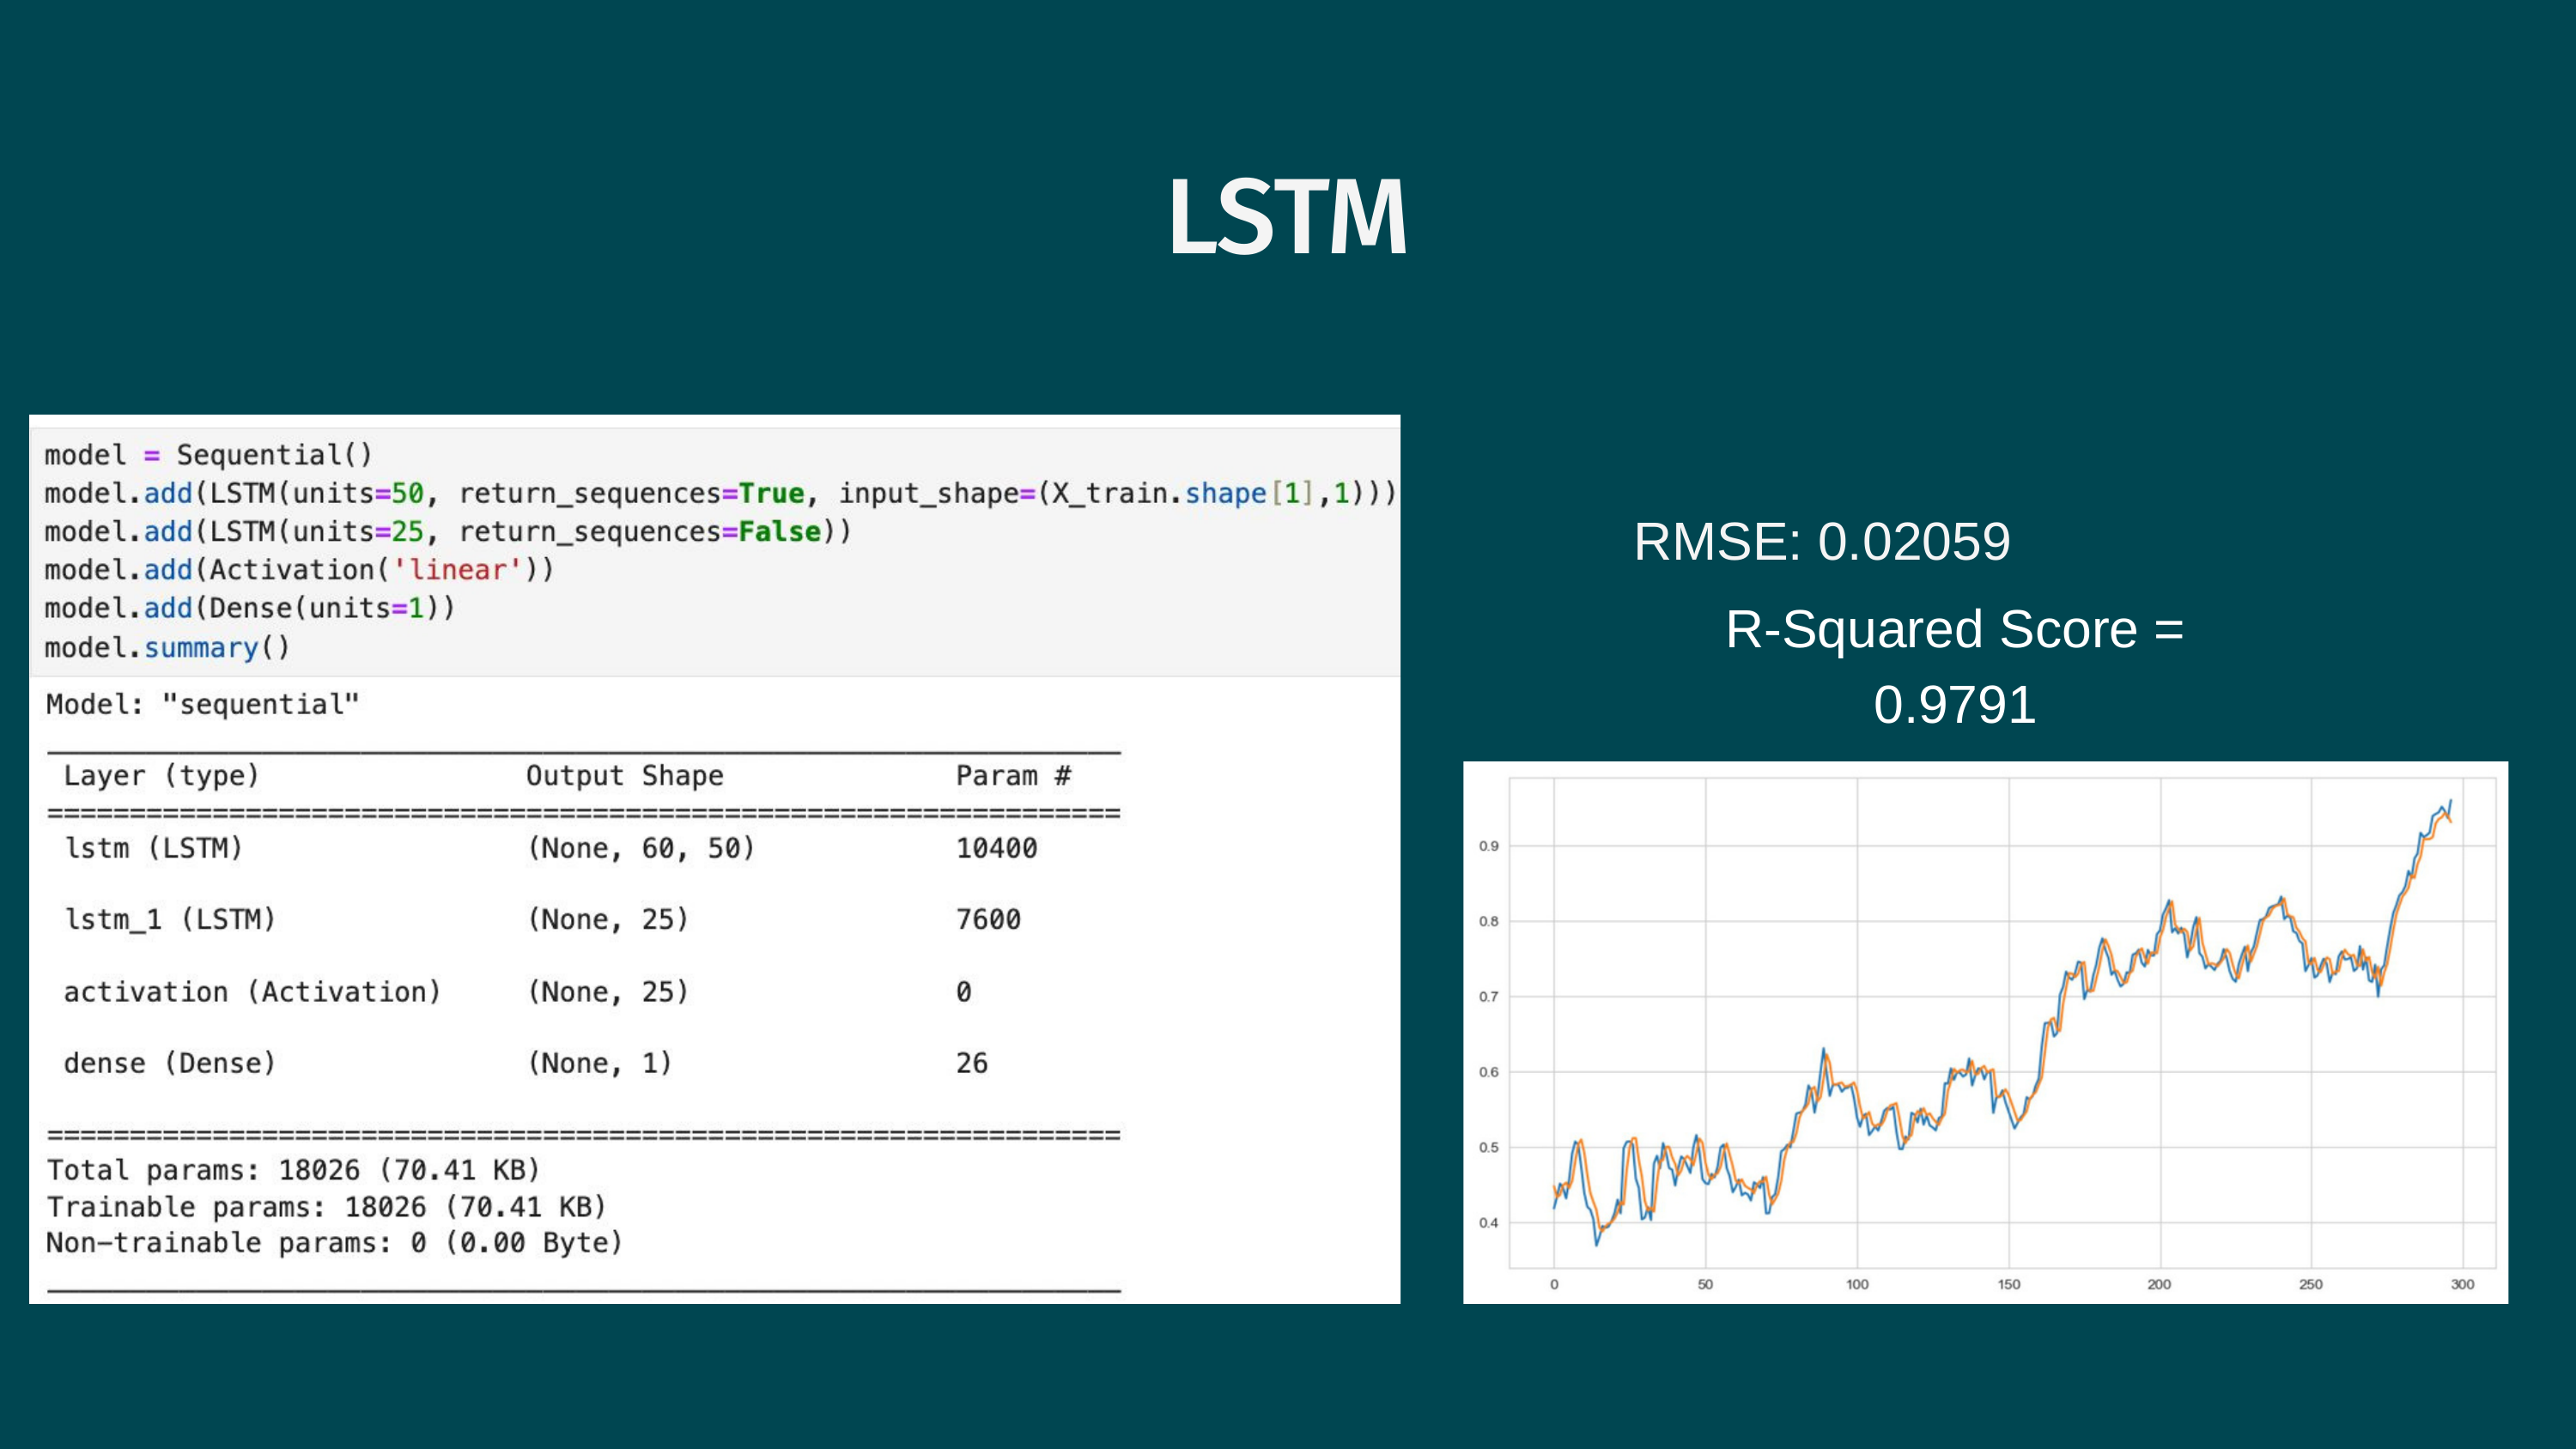

LSTM

RMSE: 0.02059
R-Squared Score = 0.9791